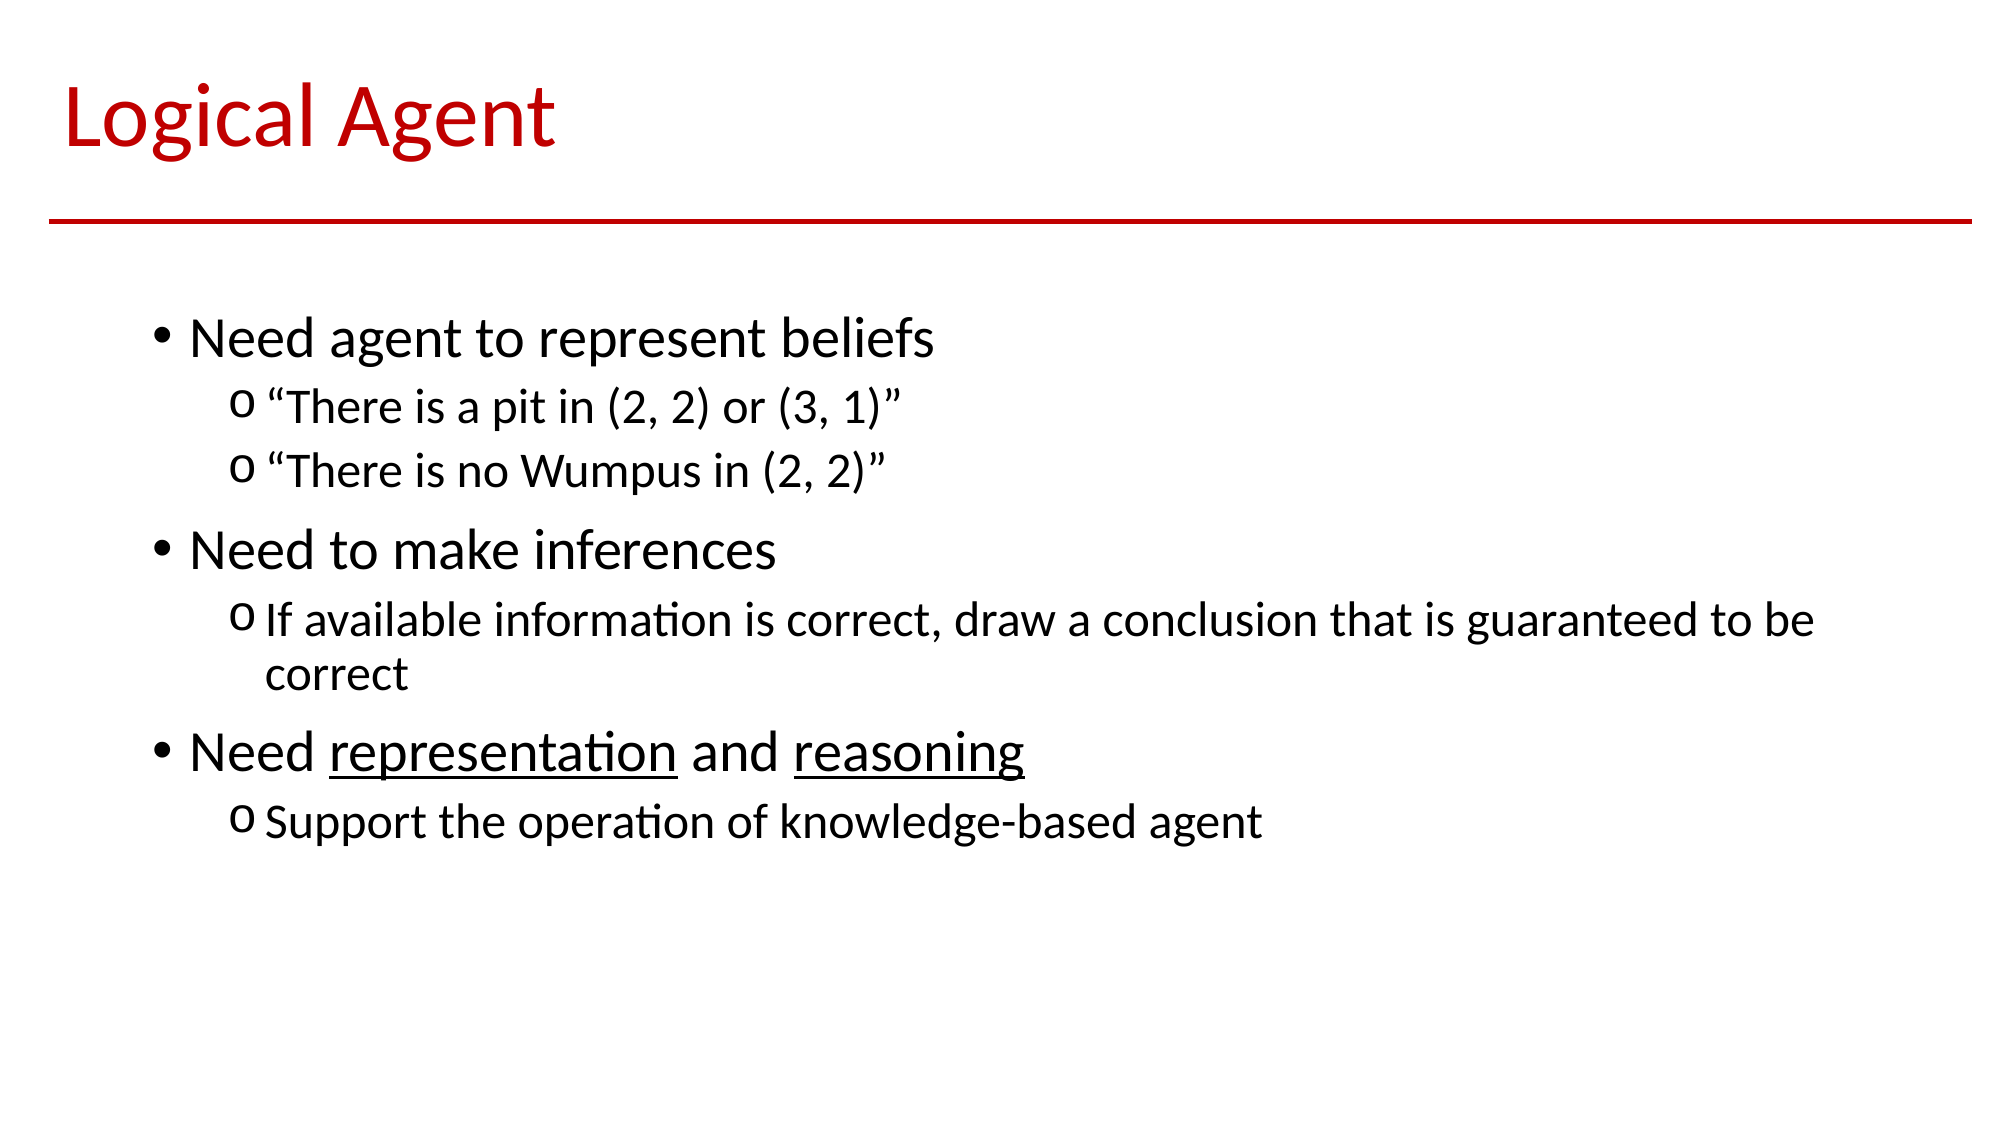

# Logical Agent
Need agent to represent beliefs
“There is a pit in (2, 2) or (3, 1)”
“There is no Wumpus in (2, 2)”
Need to make inferences
If available information is correct, draw a conclusion that is guaranteed to be correct
Need representation and reasoning
Support the operation of knowledge-based agent